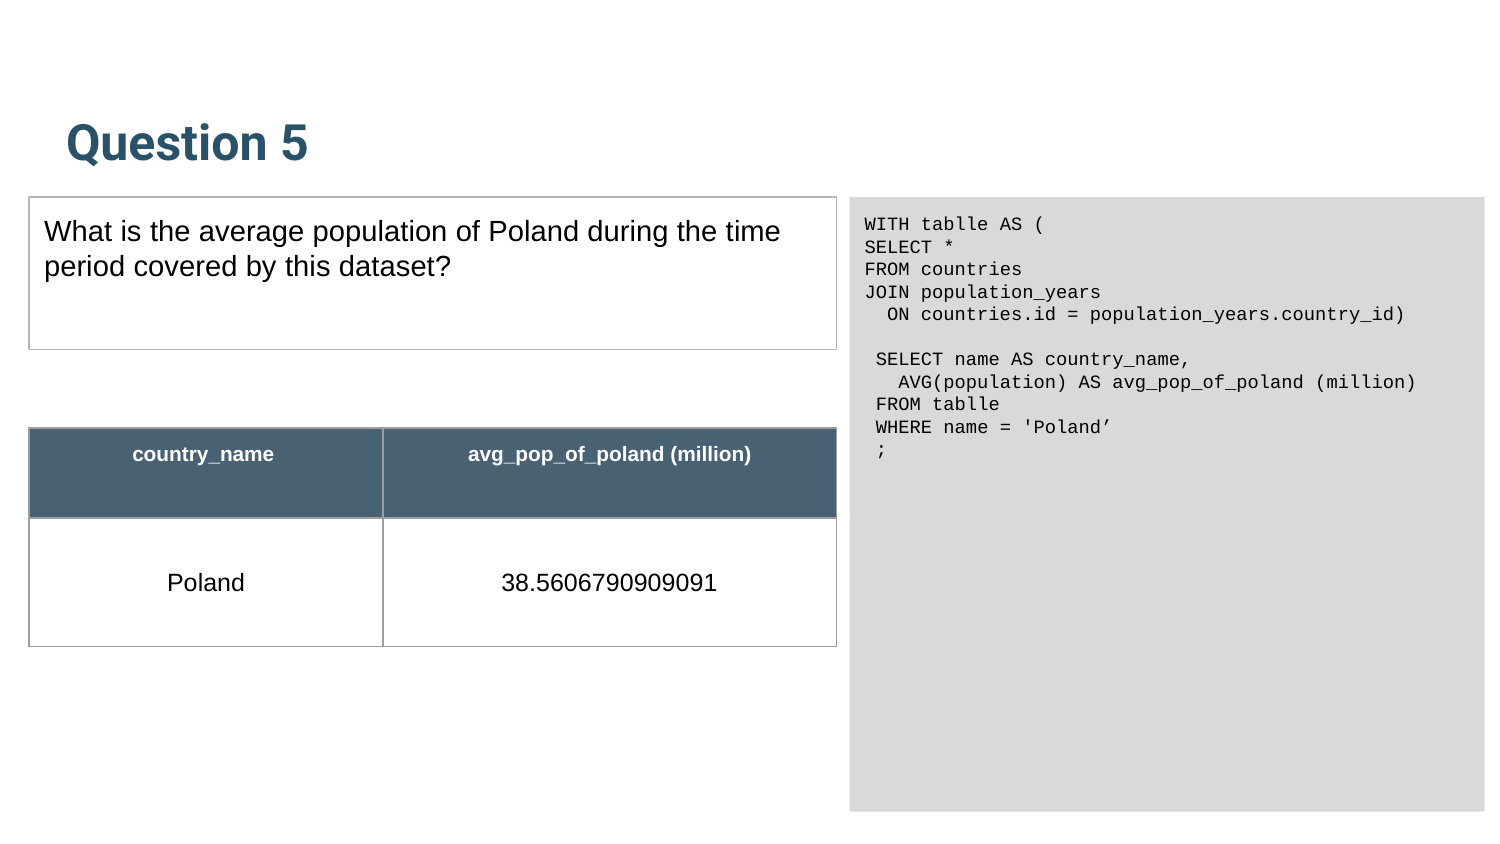

Question 5
What is the average population of Poland during the time period covered by this dataset?

﻿WITH tablle AS (
SELECT *
FROM countries
JOIN population_years
  ON countries.id = population_years.country_id)

 SELECT name AS country_name,
   AVG(population) AS avg_pop_of_poland (million)
 FROM tablle
 WHERE name = 'Poland’
 ;

| country\_name | avg\_pop\_of\_poland (million) |
| --- | --- |
| Poland | 38.5606790909091 |